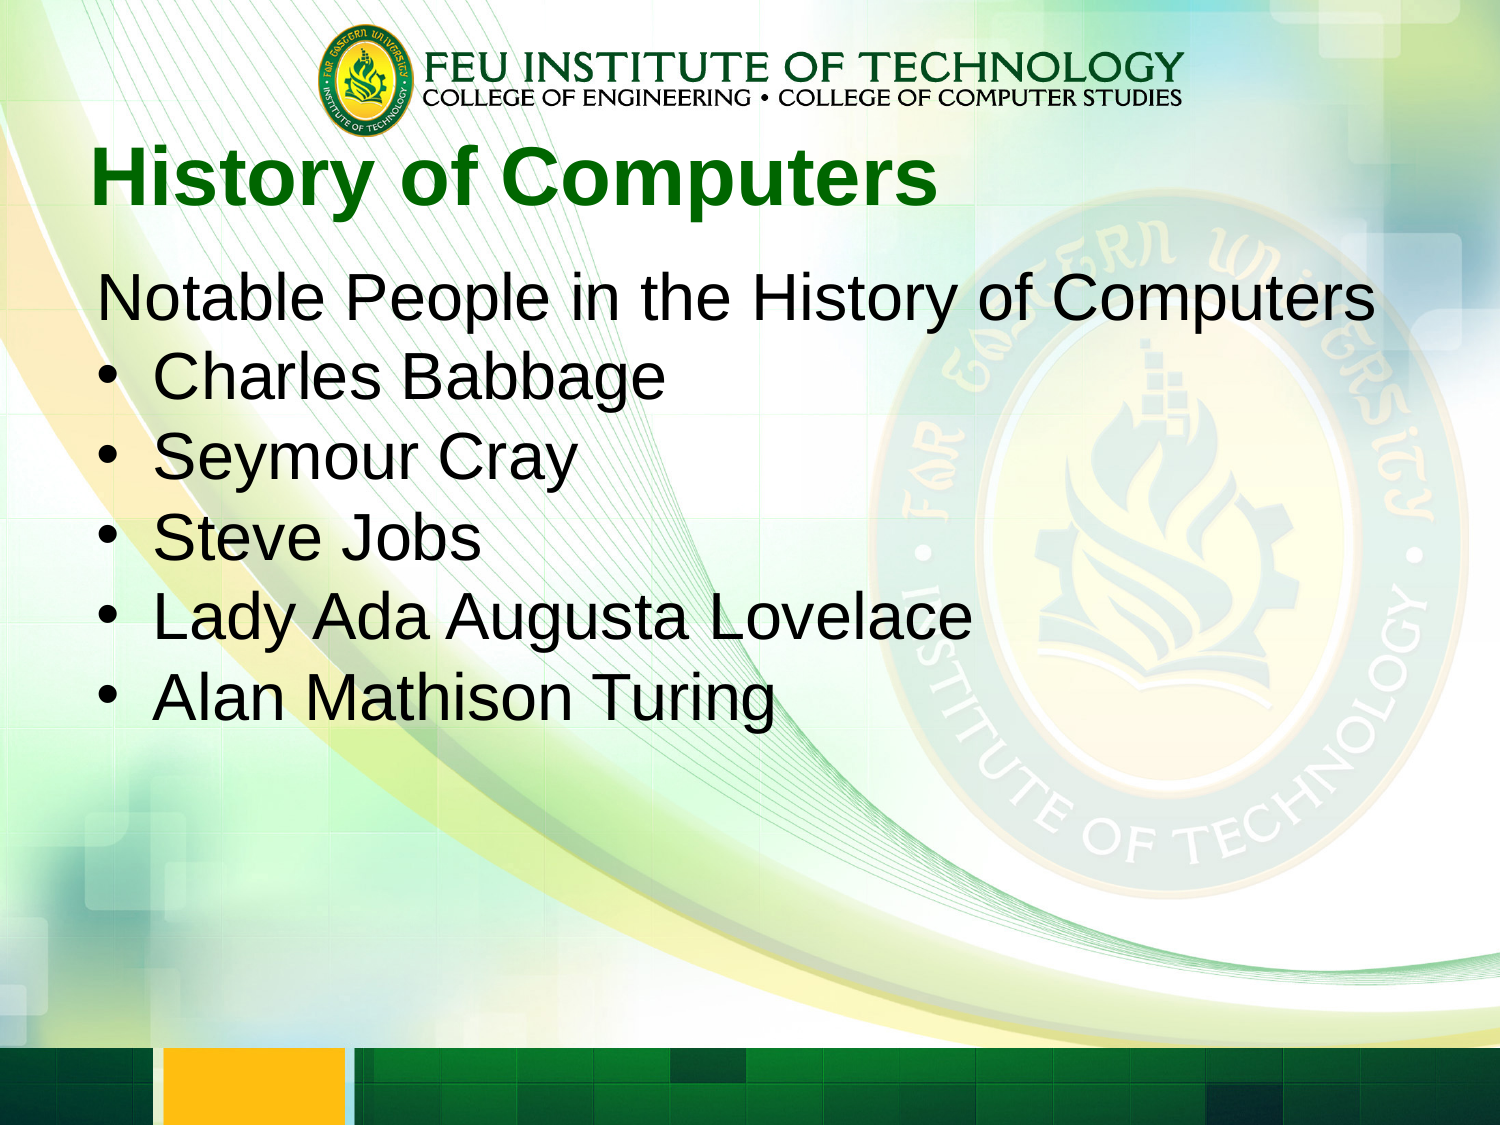

History of Computers
Notable People in the History of Computers
Charles Babbage
Seymour Cray
Steve Jobs
Lady Ada Augusta Lovelace
Alan Mathison Turing